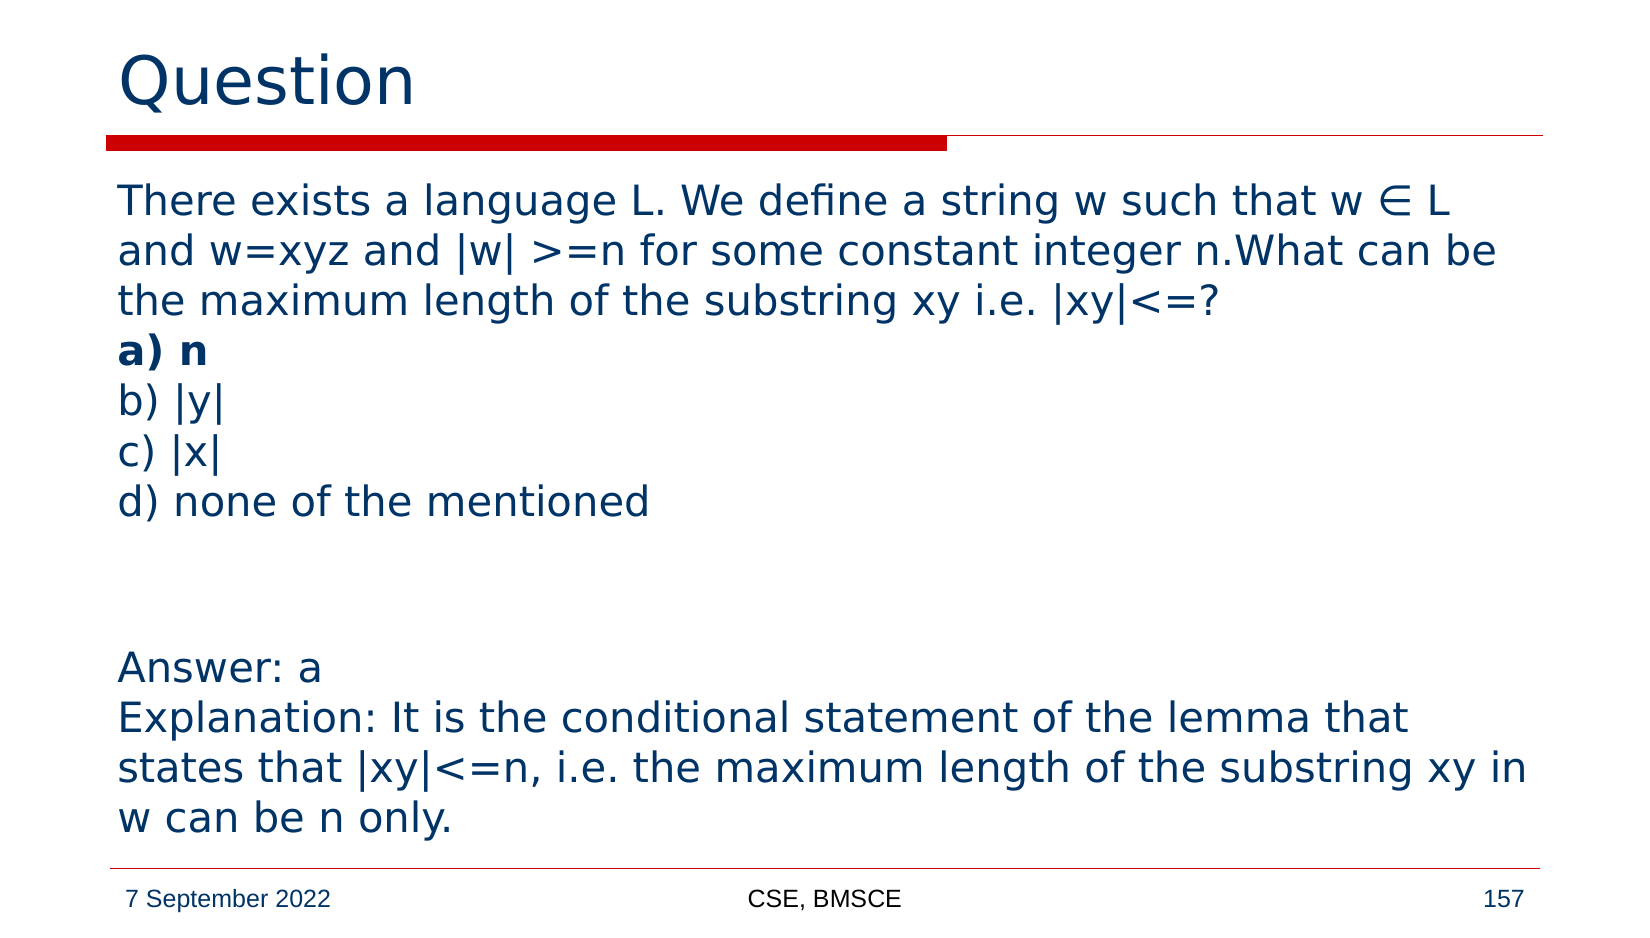

# Question
There exists a language L. We define a string w such that w ∈ L and w=xyz and |w| >=n for some constant integer n.What can be the maximum length of the substring xy i.e. |xy|<=?
a) n
b) |y|
c) |x|
d) none of the mentioned

Answer: a
Explanation: It is the conditional statement of the lemma that states that |xy|<=n, i.e. the maximum length of the substring xy in w can be n only.

CSE, BMSCE
157
7 September 2022